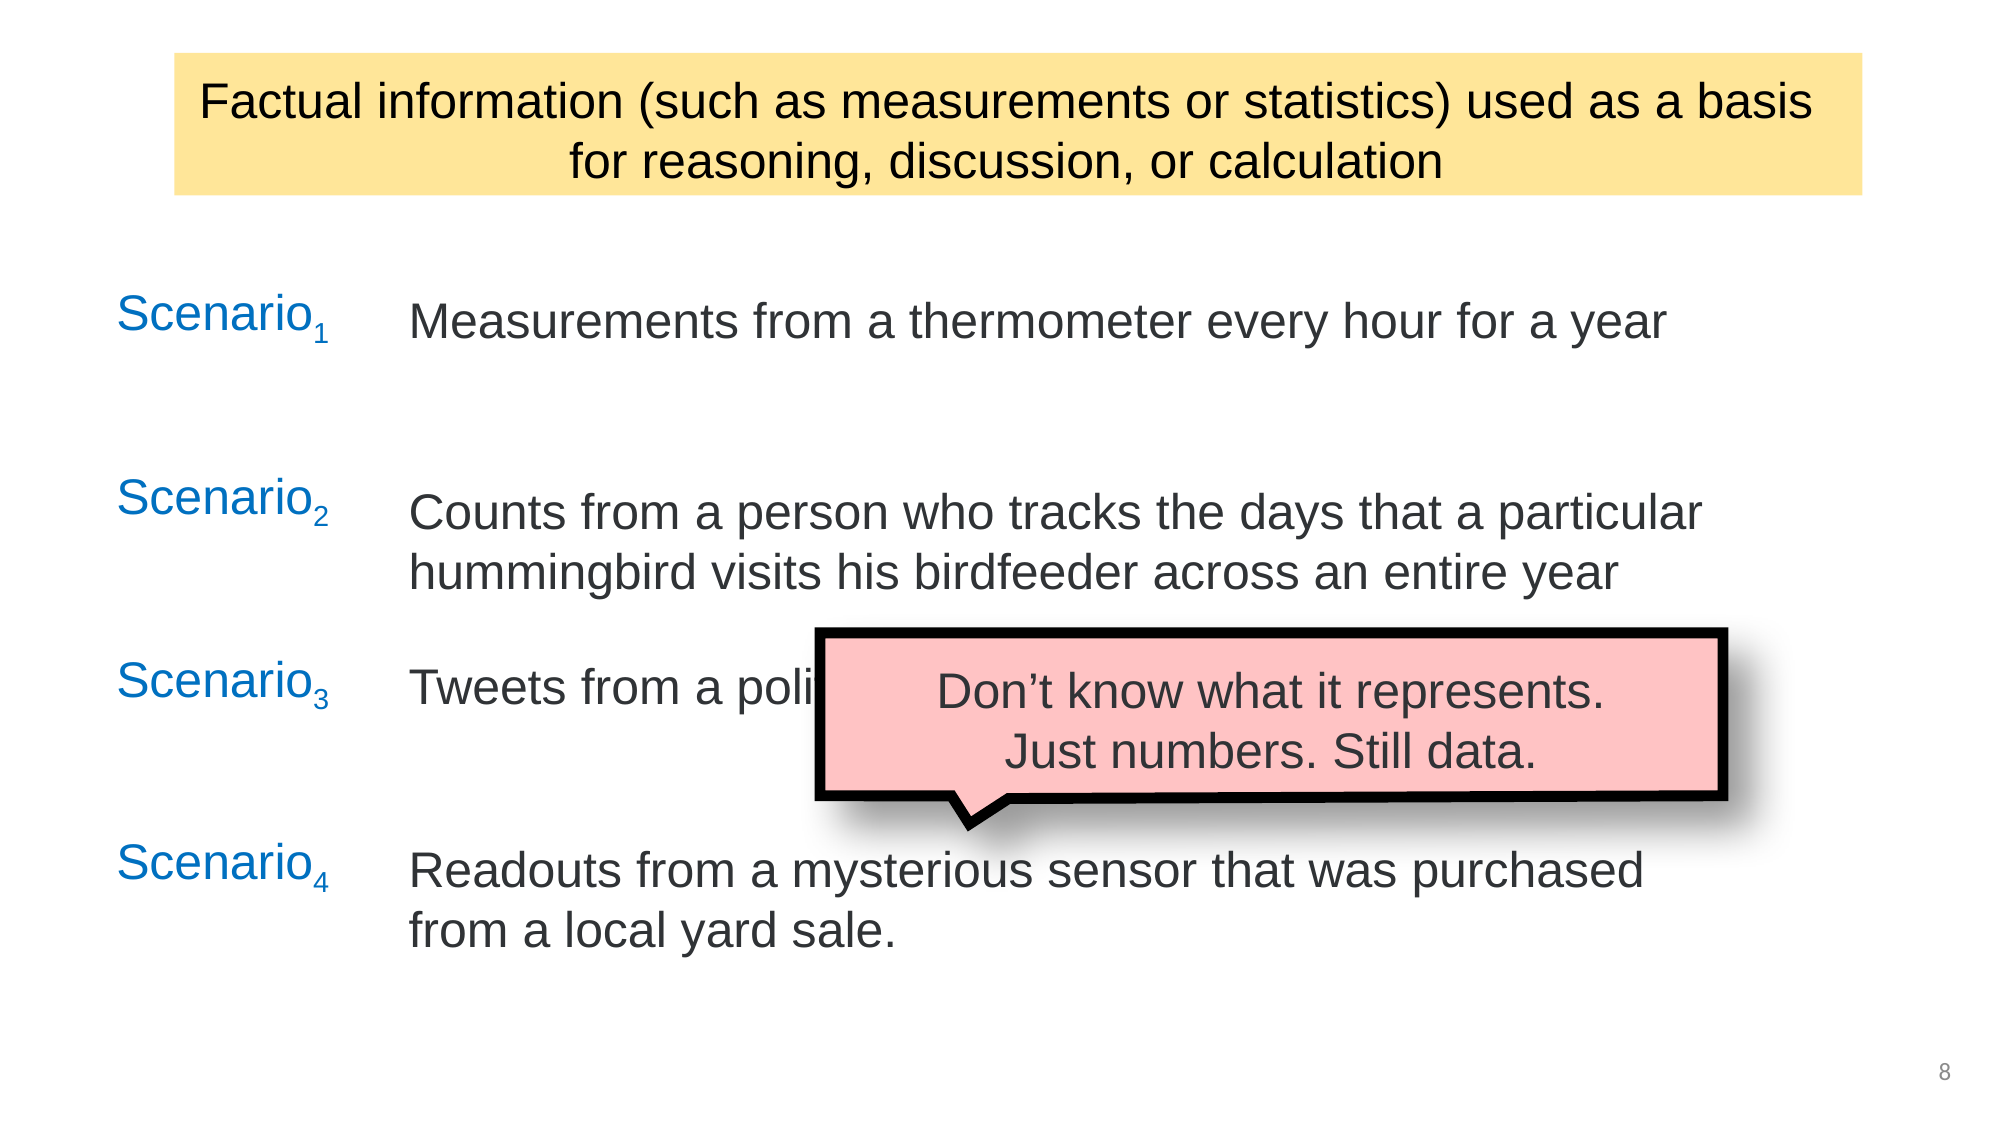

Factual information (such as measurements or statistics) used as a basis for reasoning, discussion, or calculation
Scenario1
Measurements from a thermometer every hour for a year
Scenario2
Counts from a person who tracks the days that a particular hummingbird visits his birdfeeder across an entire year

Scenario3
Tweets from a politician
Don’t know what it represents. Just numbers. Still data.
Scenario4
Readouts from a mysterious sensor that was purchased from a local yard sale.
8